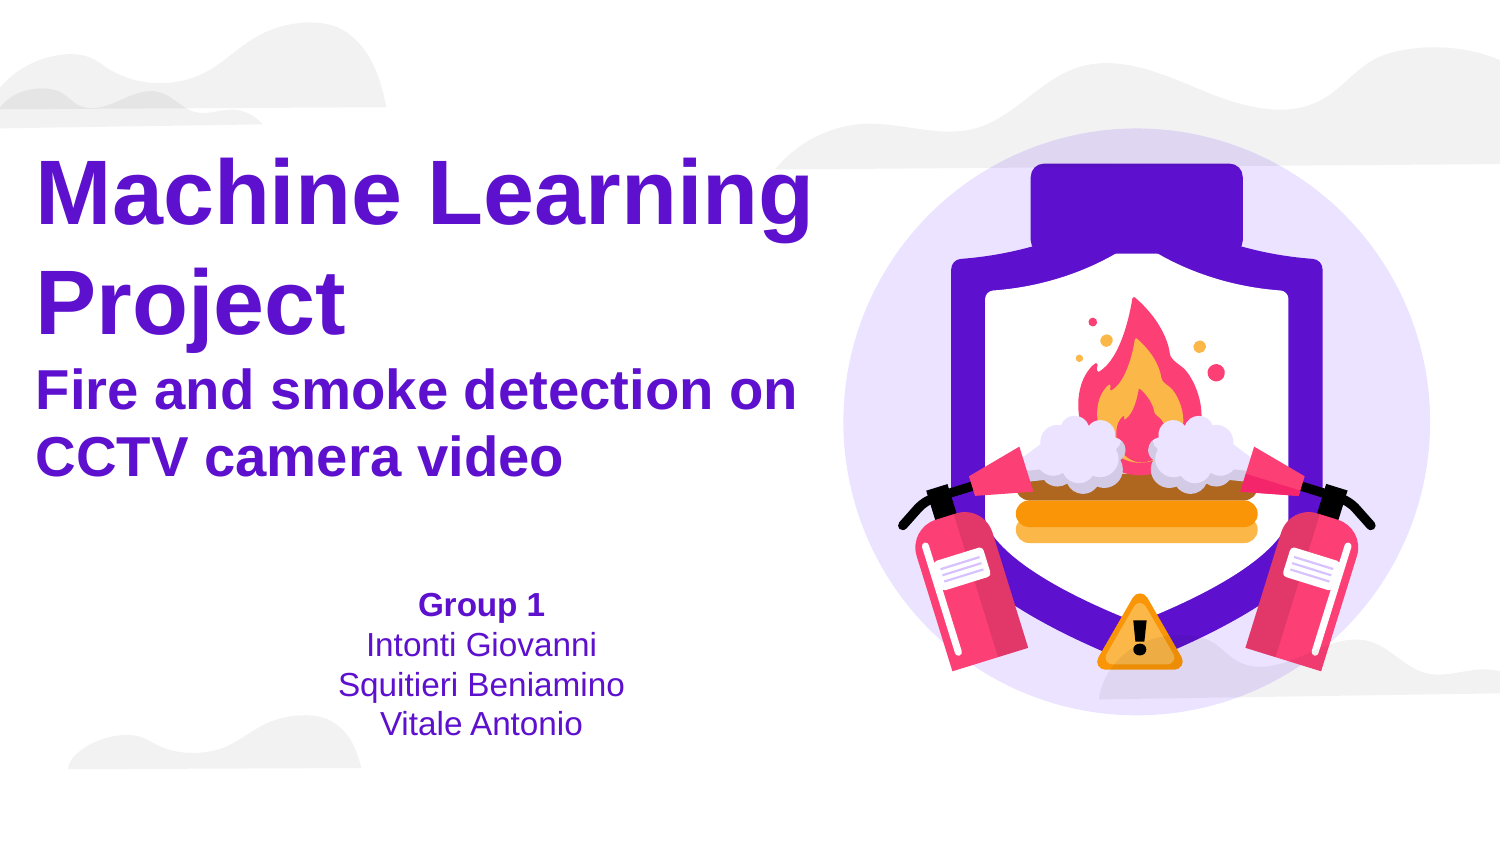

# Machine Learning Project
Fire and smoke detection on
CCTV camera video
Group 1
Intonti Giovanni
Squitieri Beniamino
Vitale Antonio